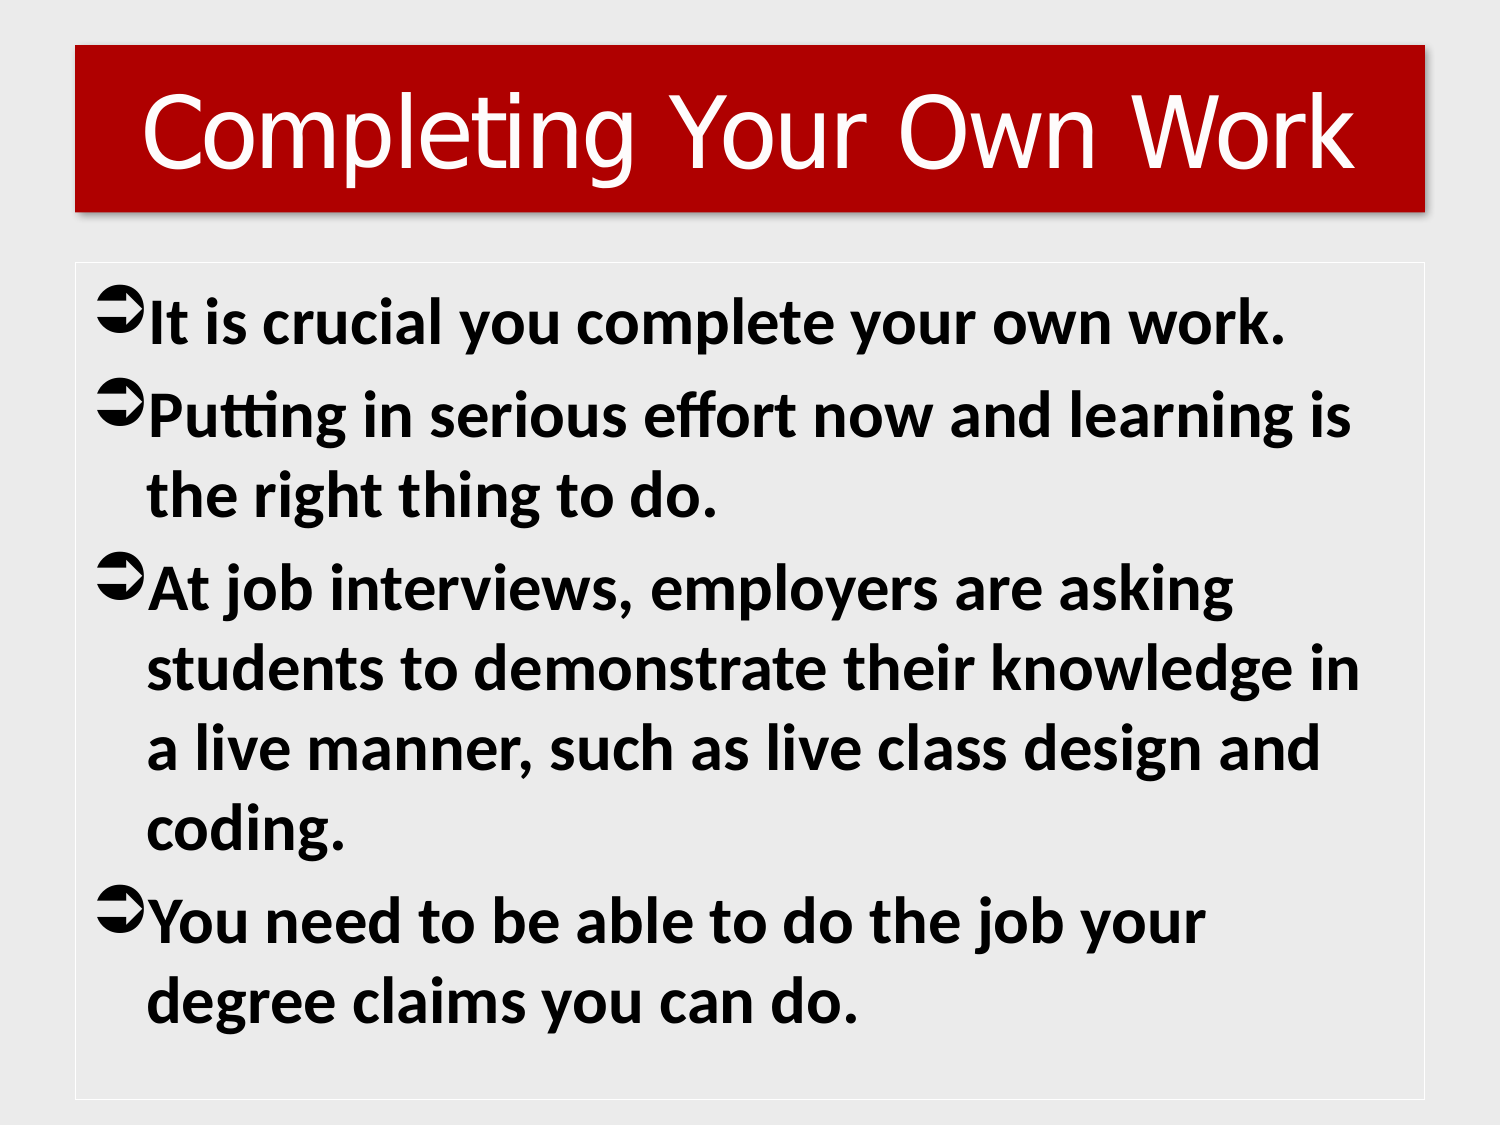

# Completing Your Own Work
It is crucial you complete your own work.
Putting in serious effort now and learning is the right thing to do.
At job interviews, employers are asking students to demonstrate their knowledge in a live manner, such as live class design and coding.
You need to be able to do the job your degree claims you can do.